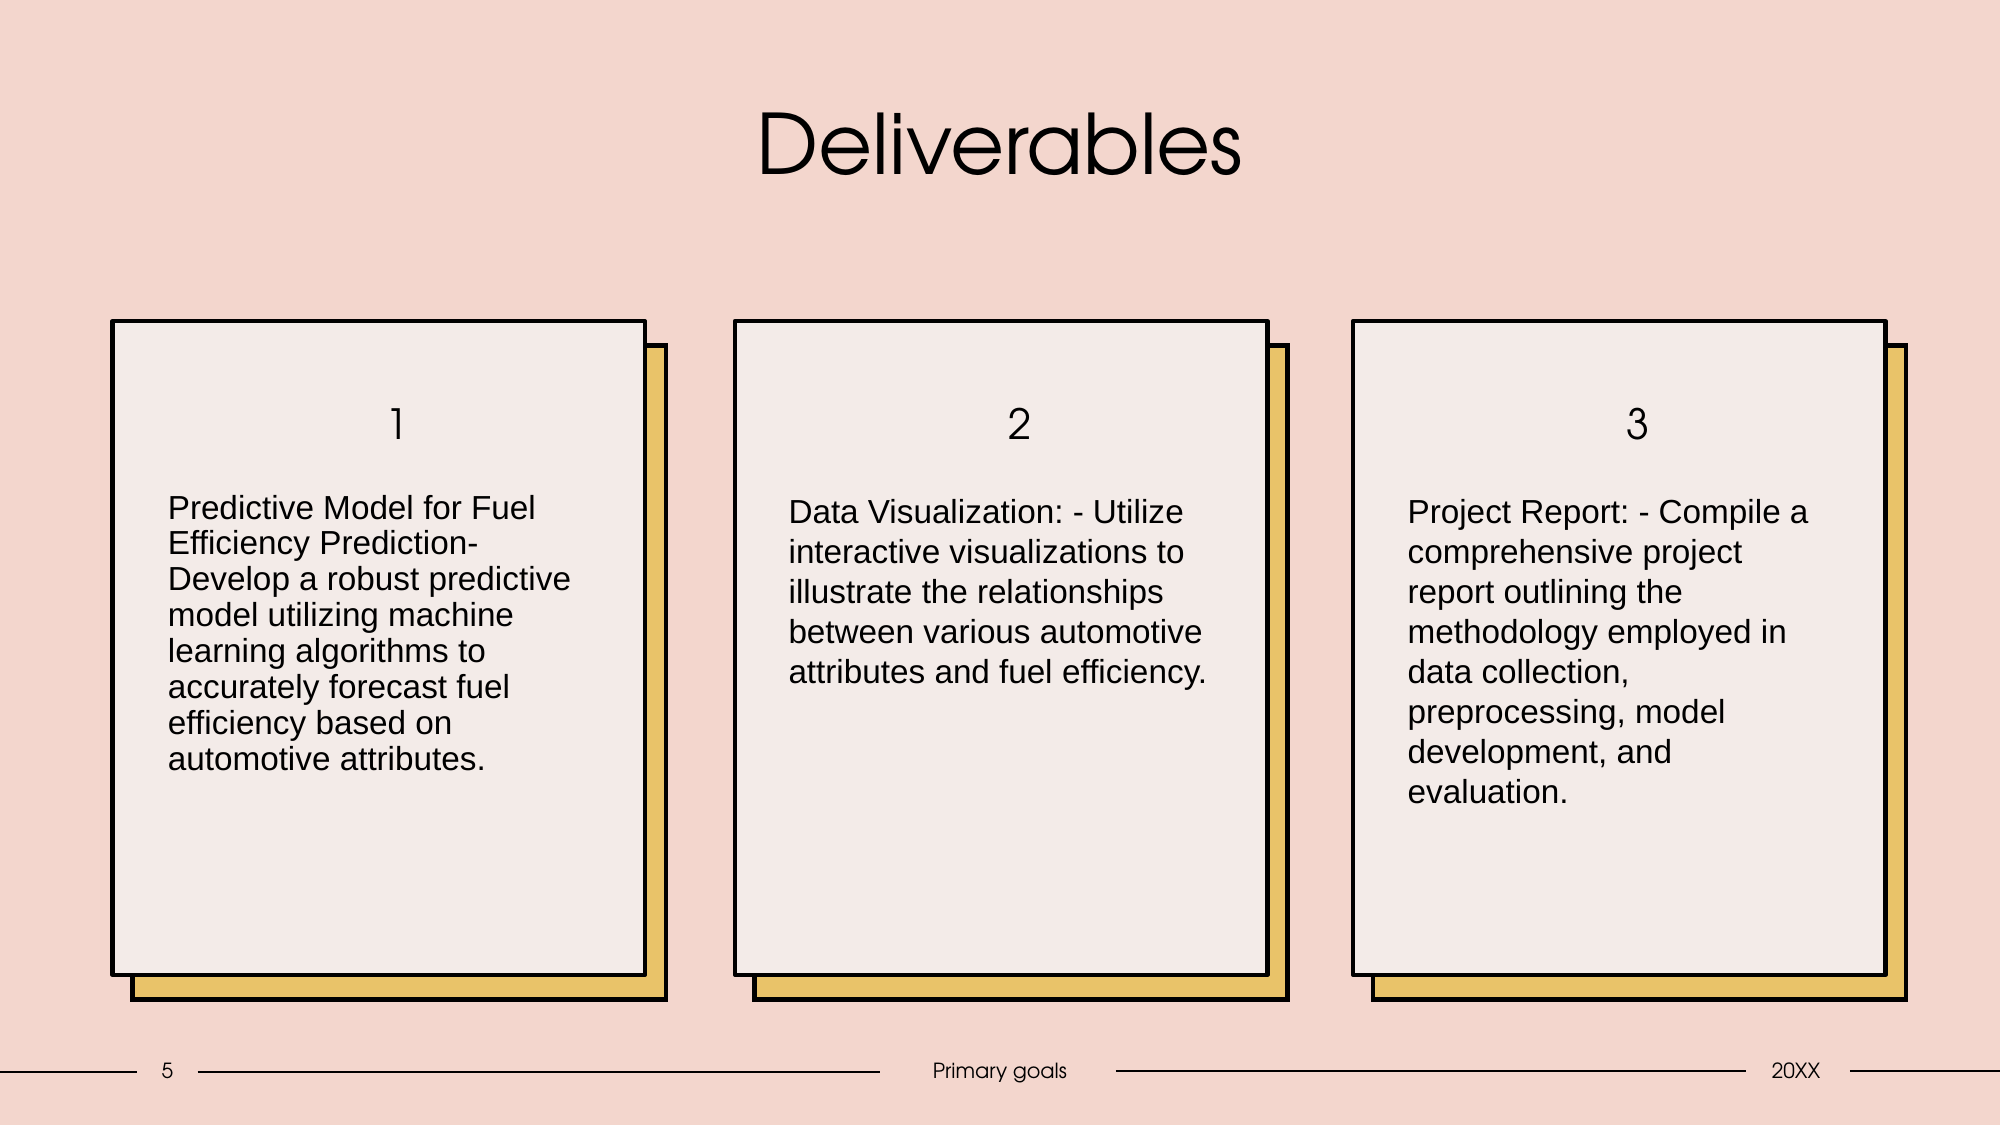

# Deliverables
1
2
3
Predictive Model for Fuel Efficiency Prediction- Develop a robust predictive model utilizing machine learning algorithms to accurately forecast fuel efficiency based on automotive attributes.

Data Visualization: - Utilize interactive visualizations to illustrate the relationships between various automotive attributes and fuel efficiency.

Project Report: - Compile a comprehensive project report outlining the methodology employed in data collection, preprocessing, model development, and evaluation.

5
Primary goals
20XX